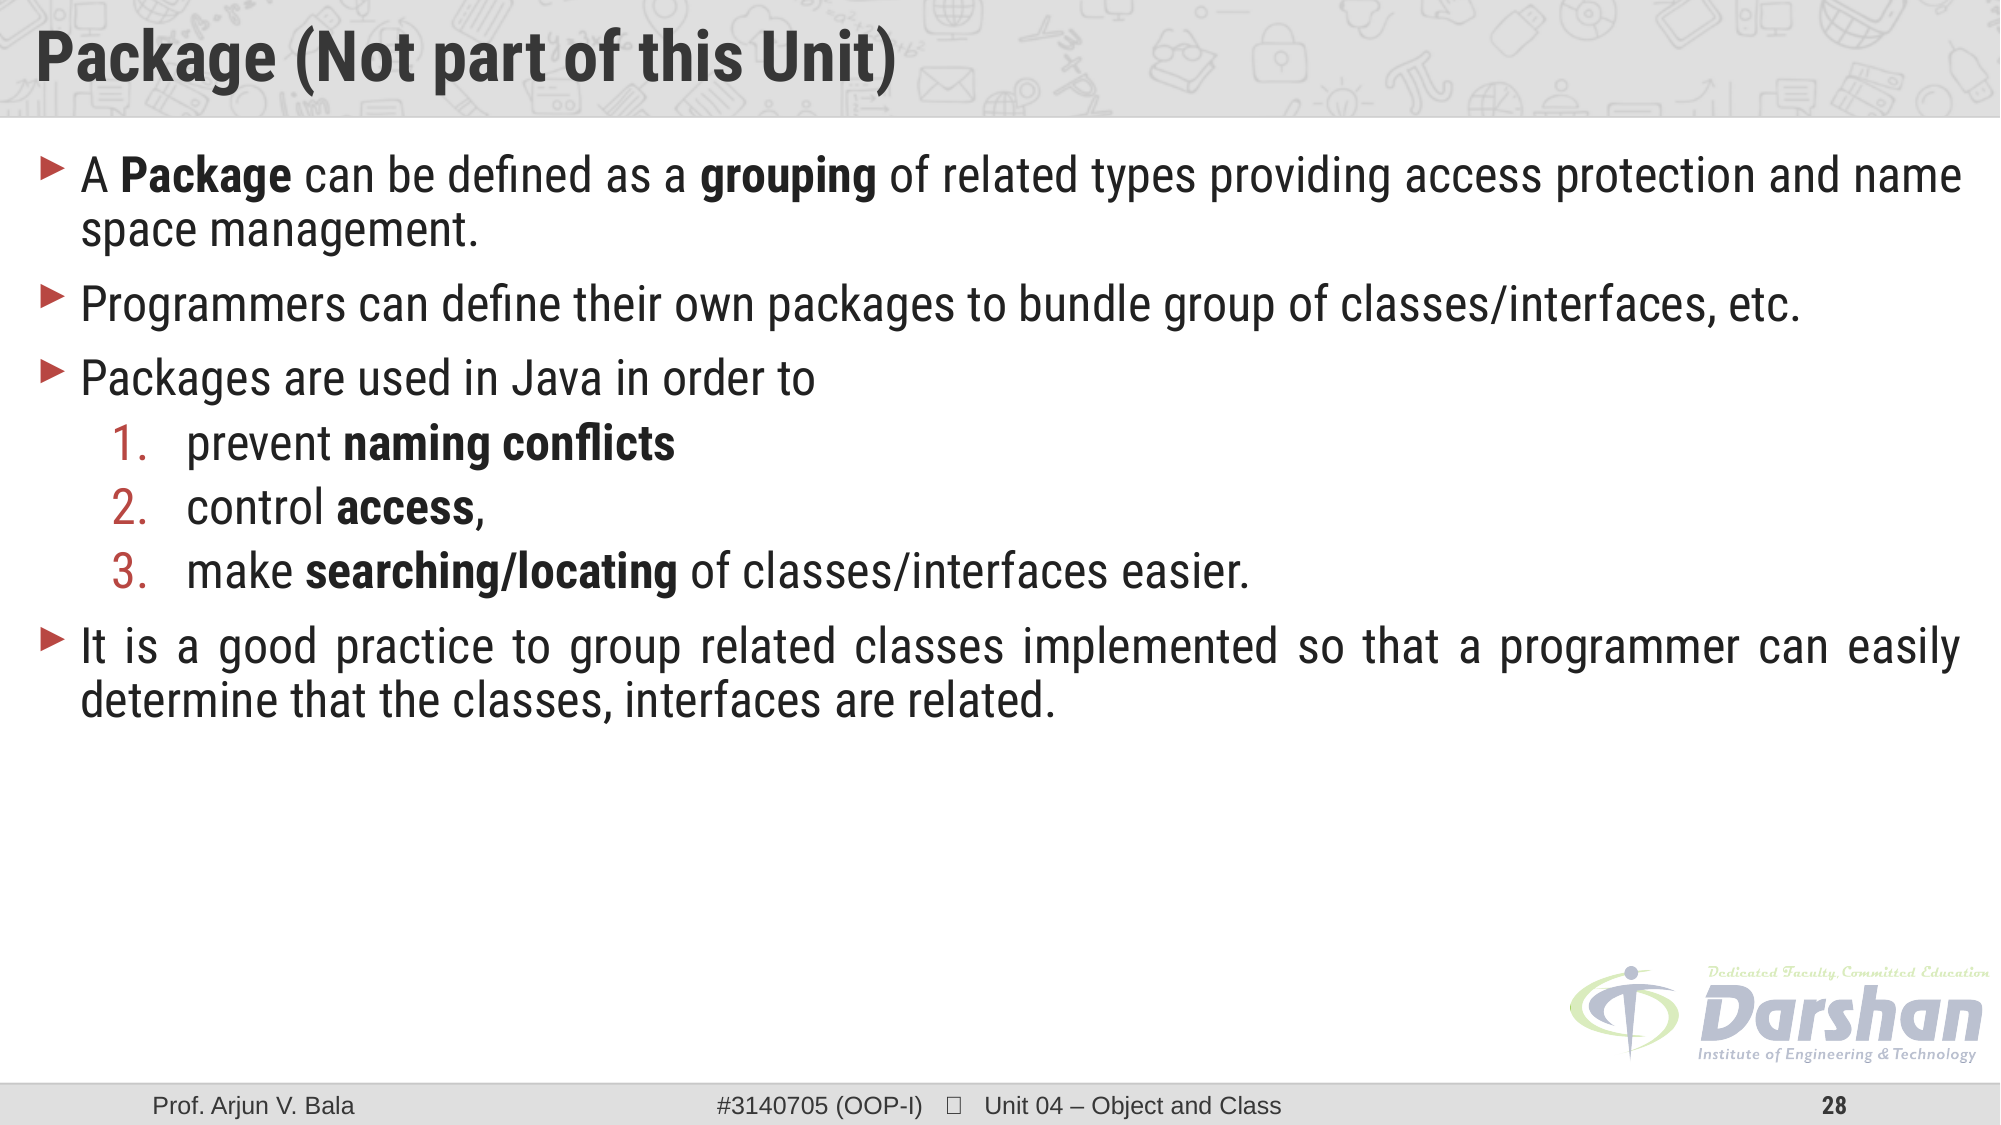

# Package (Not part of this Unit)
A Package can be defined as a grouping of related types providing access protection and name space management.
Programmers can define their own packages to bundle group of classes/interfaces, etc.
Packages are used in Java in order to
prevent naming conflicts
control access,
make searching/locating of classes/interfaces easier.
It is a good practice to group related classes implemented so that a programmer can easily determine that the classes, interfaces are related.